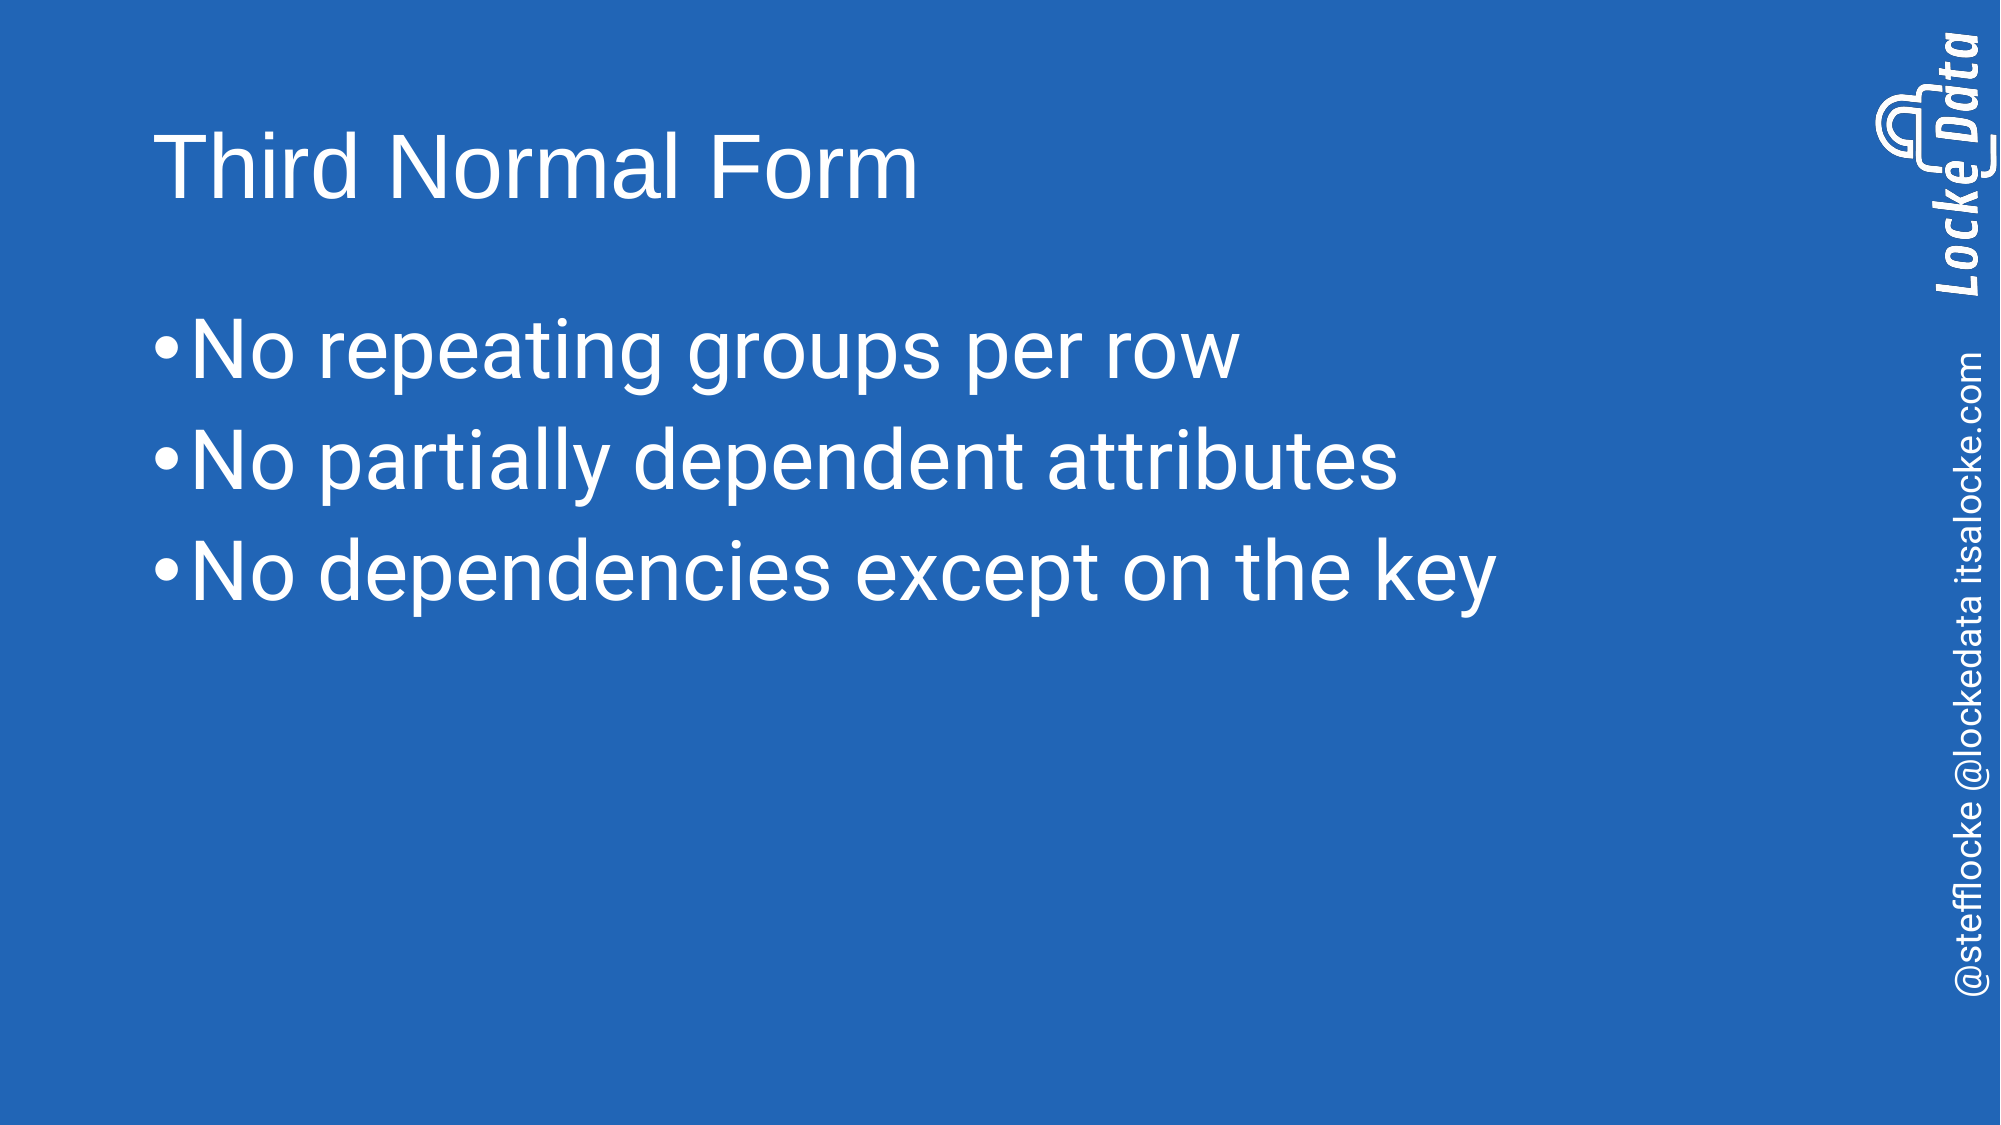

# Third Normal Form
No repeating groups per row
No partially dependent attributes
No dependencies except on the key